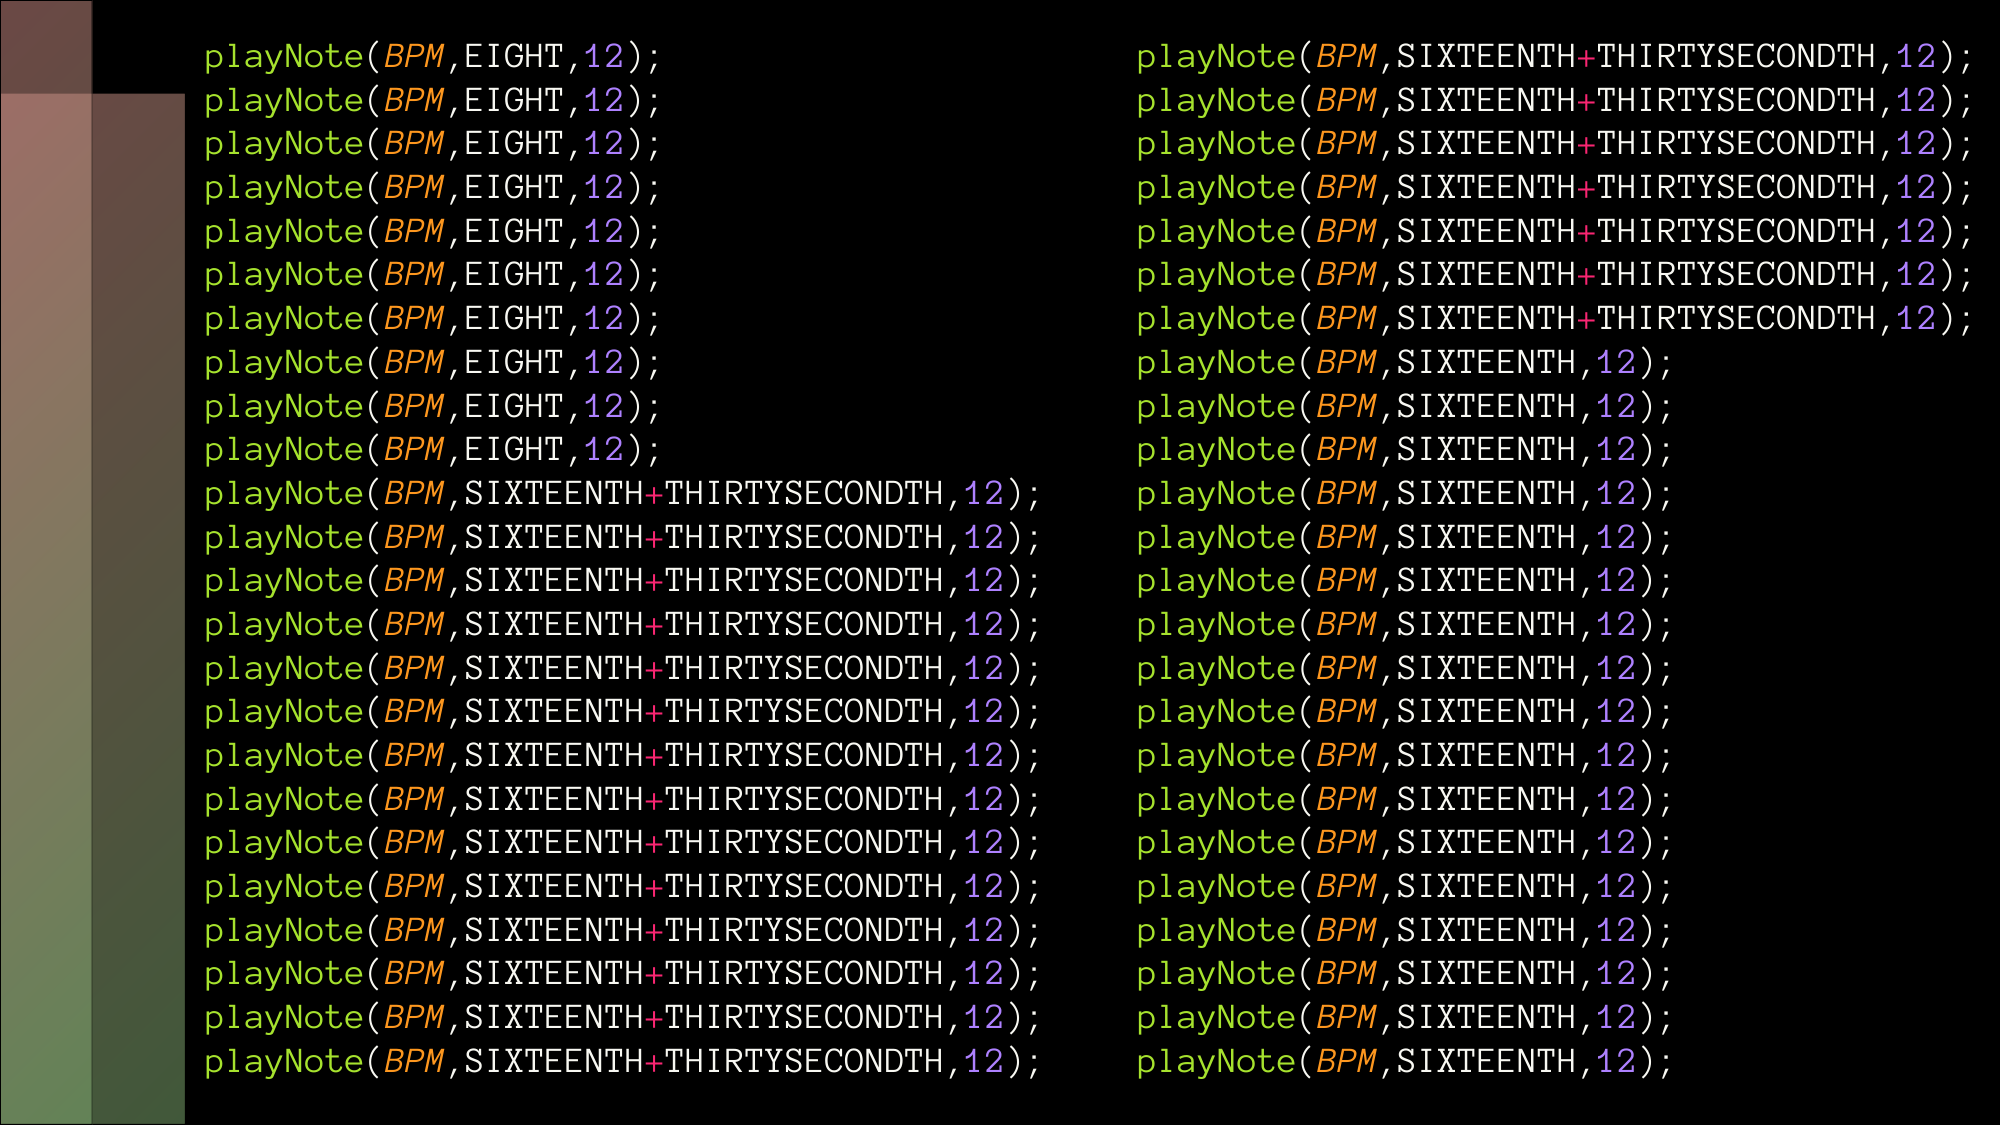

playNote(BPM,EIGHT,12);
    playNote(BPM,EIGHT,12);
    playNote(BPM,EIGHT,12);
    playNote(BPM,EIGHT,12);
    playNote(BPM,EIGHT,12);
    playNote(BPM,EIGHT,12);
    playNote(BPM,EIGHT,12);
    playNote(BPM,EIGHT,12);
    playNote(BPM,EIGHT,12);
    playNote(BPM,EIGHT,12);
    playNote(BPM,SIXTEENTH+THIRTYSECONDTH,12);
    playNote(BPM,SIXTEENTH+THIRTYSECONDTH,12);
    playNote(BPM,SIXTEENTH+THIRTYSECONDTH,12);
    playNote(BPM,SIXTEENTH+THIRTYSECONDTH,12);
    playNote(BPM,SIXTEENTH+THIRTYSECONDTH,12);
    playNote(BPM,SIXTEENTH+THIRTYSECONDTH,12);
    playNote(BPM,SIXTEENTH+THIRTYSECONDTH,12);
    playNote(BPM,SIXTEENTH+THIRTYSECONDTH,12);
    playNote(BPM,SIXTEENTH+THIRTYSECONDTH,12);
    playNote(BPM,SIXTEENTH+THIRTYSECONDTH,12);
    playNote(BPM,SIXTEENTH+THIRTYSECONDTH,12);
    playNote(BPM,SIXTEENTH+THIRTYSECONDTH,12);
    playNote(BPM,SIXTEENTH+THIRTYSECONDTH,12);
    playNote(BPM,SIXTEENTH+THIRTYSECONDTH,12);

    playNote(BPM,SIXTEENTH+THIRTYSECONDTH,12);
    playNote(BPM,SIXTEENTH+THIRTYSECONDTH,12);
    playNote(BPM,SIXTEENTH+THIRTYSECONDTH,12);
    playNote(BPM,SIXTEENTH+THIRTYSECONDTH,12);
    playNote(BPM,SIXTEENTH+THIRTYSECONDTH,12);
    playNote(BPM,SIXTEENTH+THIRTYSECONDTH,12);
    playNote(BPM,SIXTEENTH+THIRTYSECONDTH,12);
    playNote(BPM,SIXTEENTH,12);
    playNote(BPM,SIXTEENTH,12);
    playNote(BPM,SIXTEENTH,12);
    playNote(BPM,SIXTEENTH,12);
    playNote(BPM,SIXTEENTH,12);
    playNote(BPM,SIXTEENTH,12);
    playNote(BPM,SIXTEENTH,12);
    playNote(BPM,SIXTEENTH,12);
    playNote(BPM,SIXTEENTH,12);
    playNote(BPM,SIXTEENTH,12);
    playNote(BPM,SIXTEENTH,12);
    playNote(BPM,SIXTEENTH,12);
    playNote(BPM,SIXTEENTH,12);
    playNote(BPM,SIXTEENTH,12);
    playNote(BPM,SIXTEENTH,12);
    playNote(BPM,SIXTEENTH,12);
    playNote(BPM,SIXTEENTH,12);